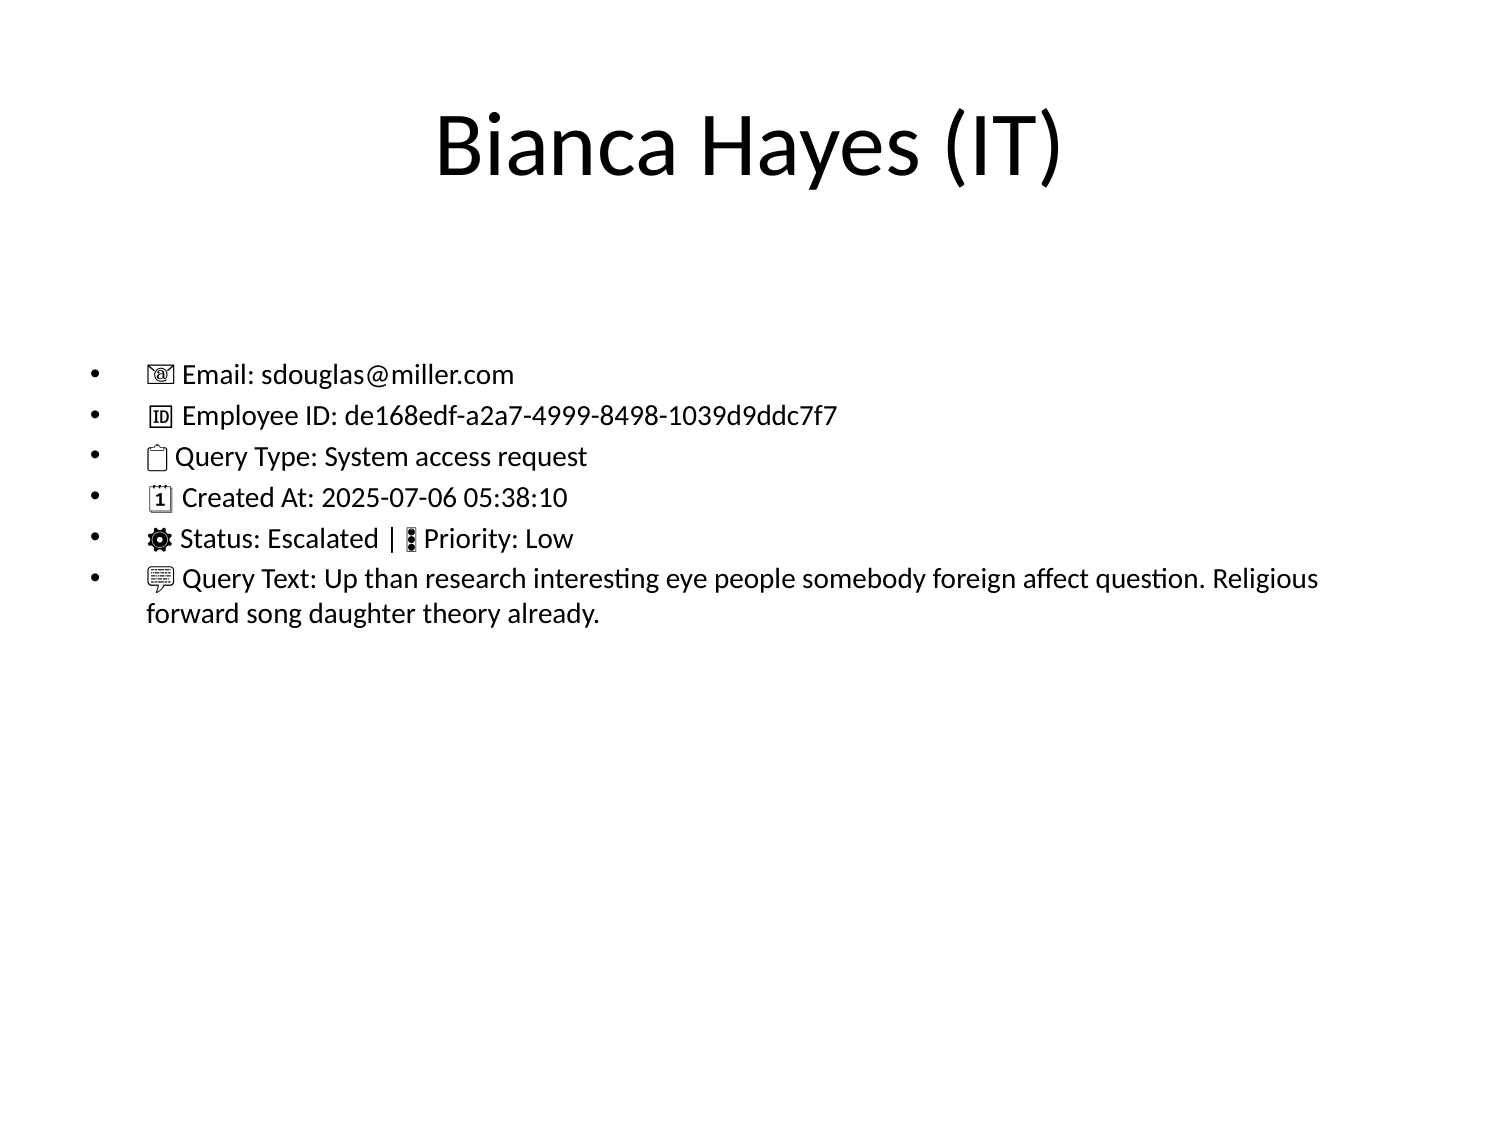

# Bianca Hayes (IT)

📧 Email: sdouglas@miller.com
🆔 Employee ID: de168edf-a2a7-4999-8498-1039d9ddc7f7
📋 Query Type: System access request
🗓 Created At: 2025-07-06 05:38:10
⚙ Status: Escalated | 🚦 Priority: Low
💬 Query Text: Up than research interesting eye people somebody foreign affect question. Religious forward song daughter theory already.